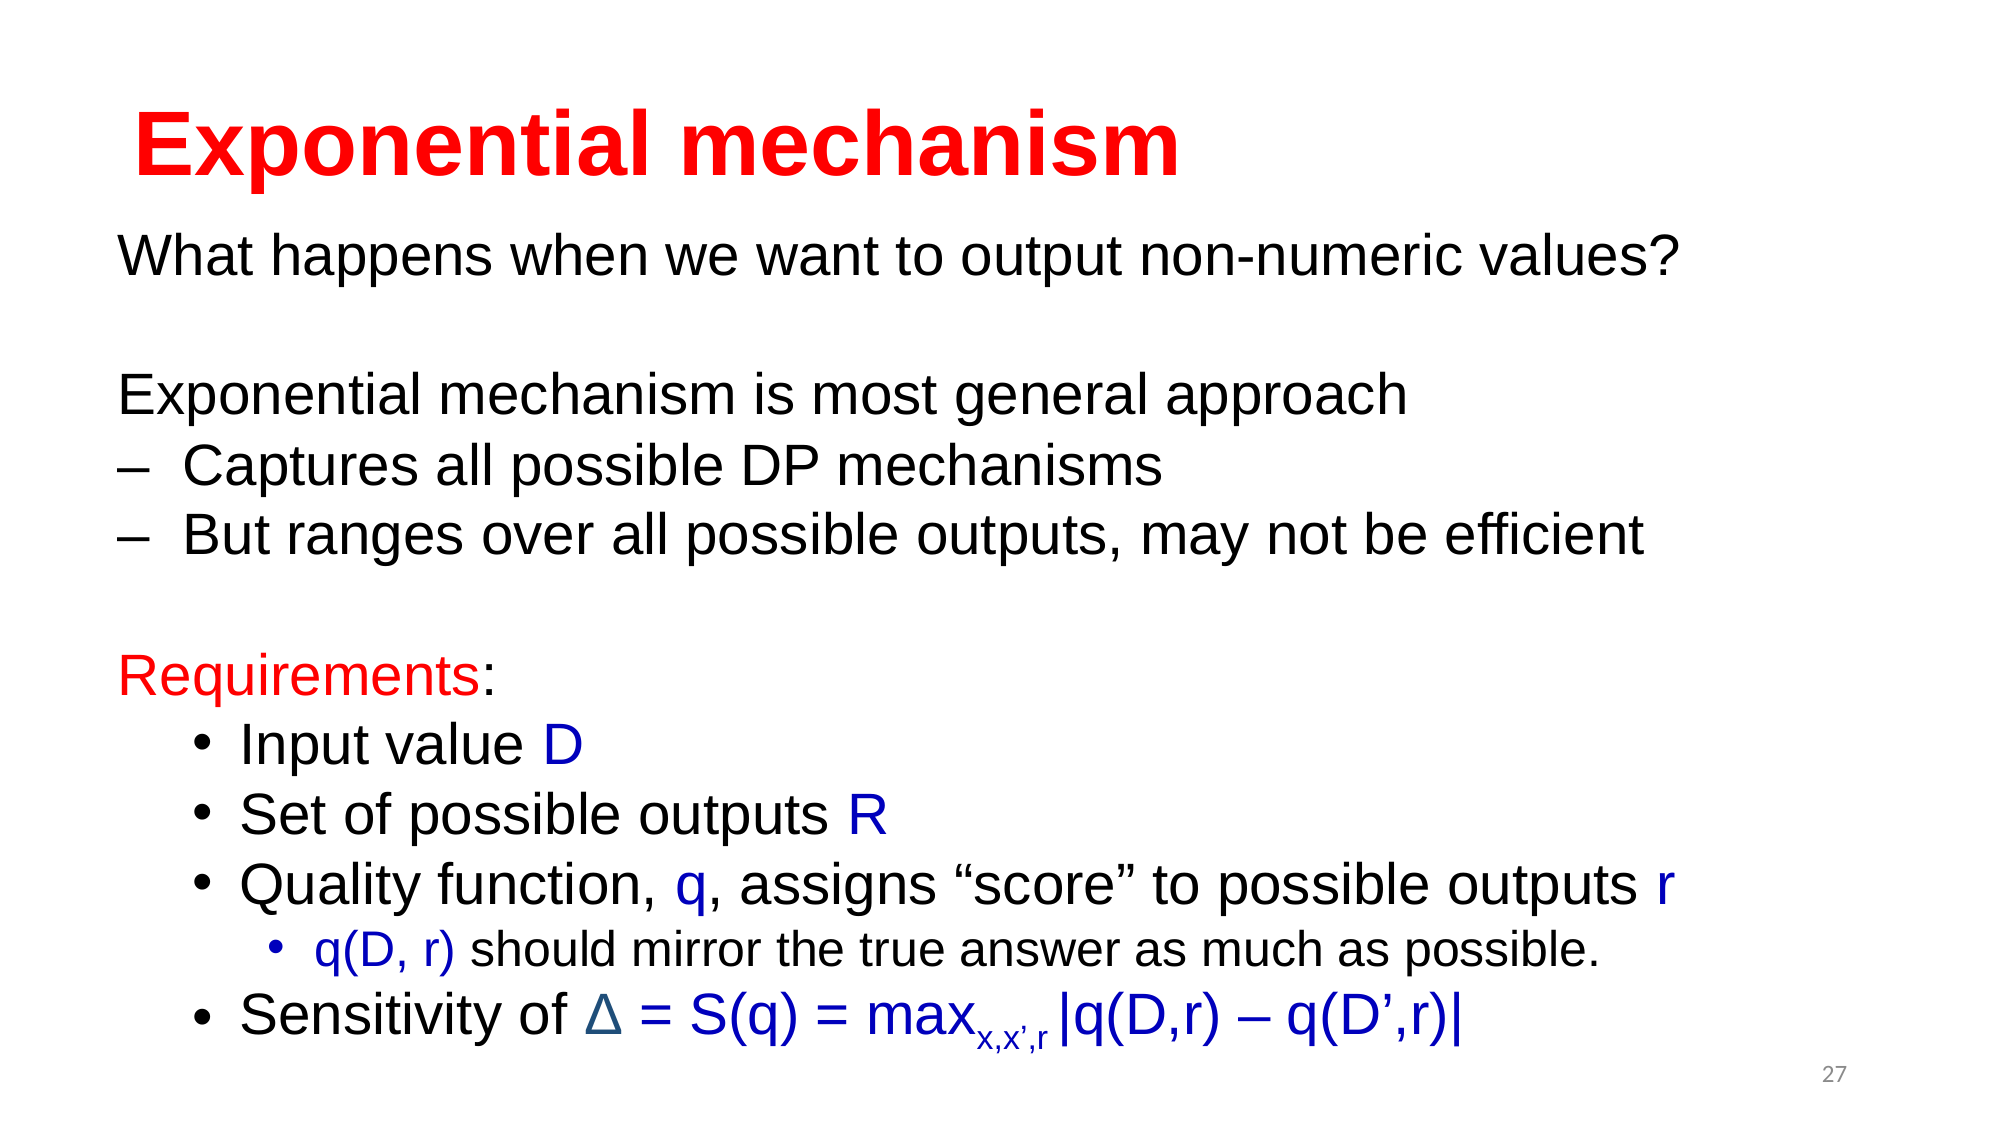

# Exponential mechanism
What happens when we want to output non-numeric values?

Exponential mechanism is most general approach
–  Captures all possible DP mechanisms
–  But ranges over all possible outputs, may not be efficient

Requirements:
Input value D
Set of possible outputs R
Quality function, q, assigns “score” to possible outputs r
q(D, r) should mirror the true answer as much as possible.
Sensitivity of Δ = S(q) = maxx,x’,r |q(D,r) – q(D’,r)|
27